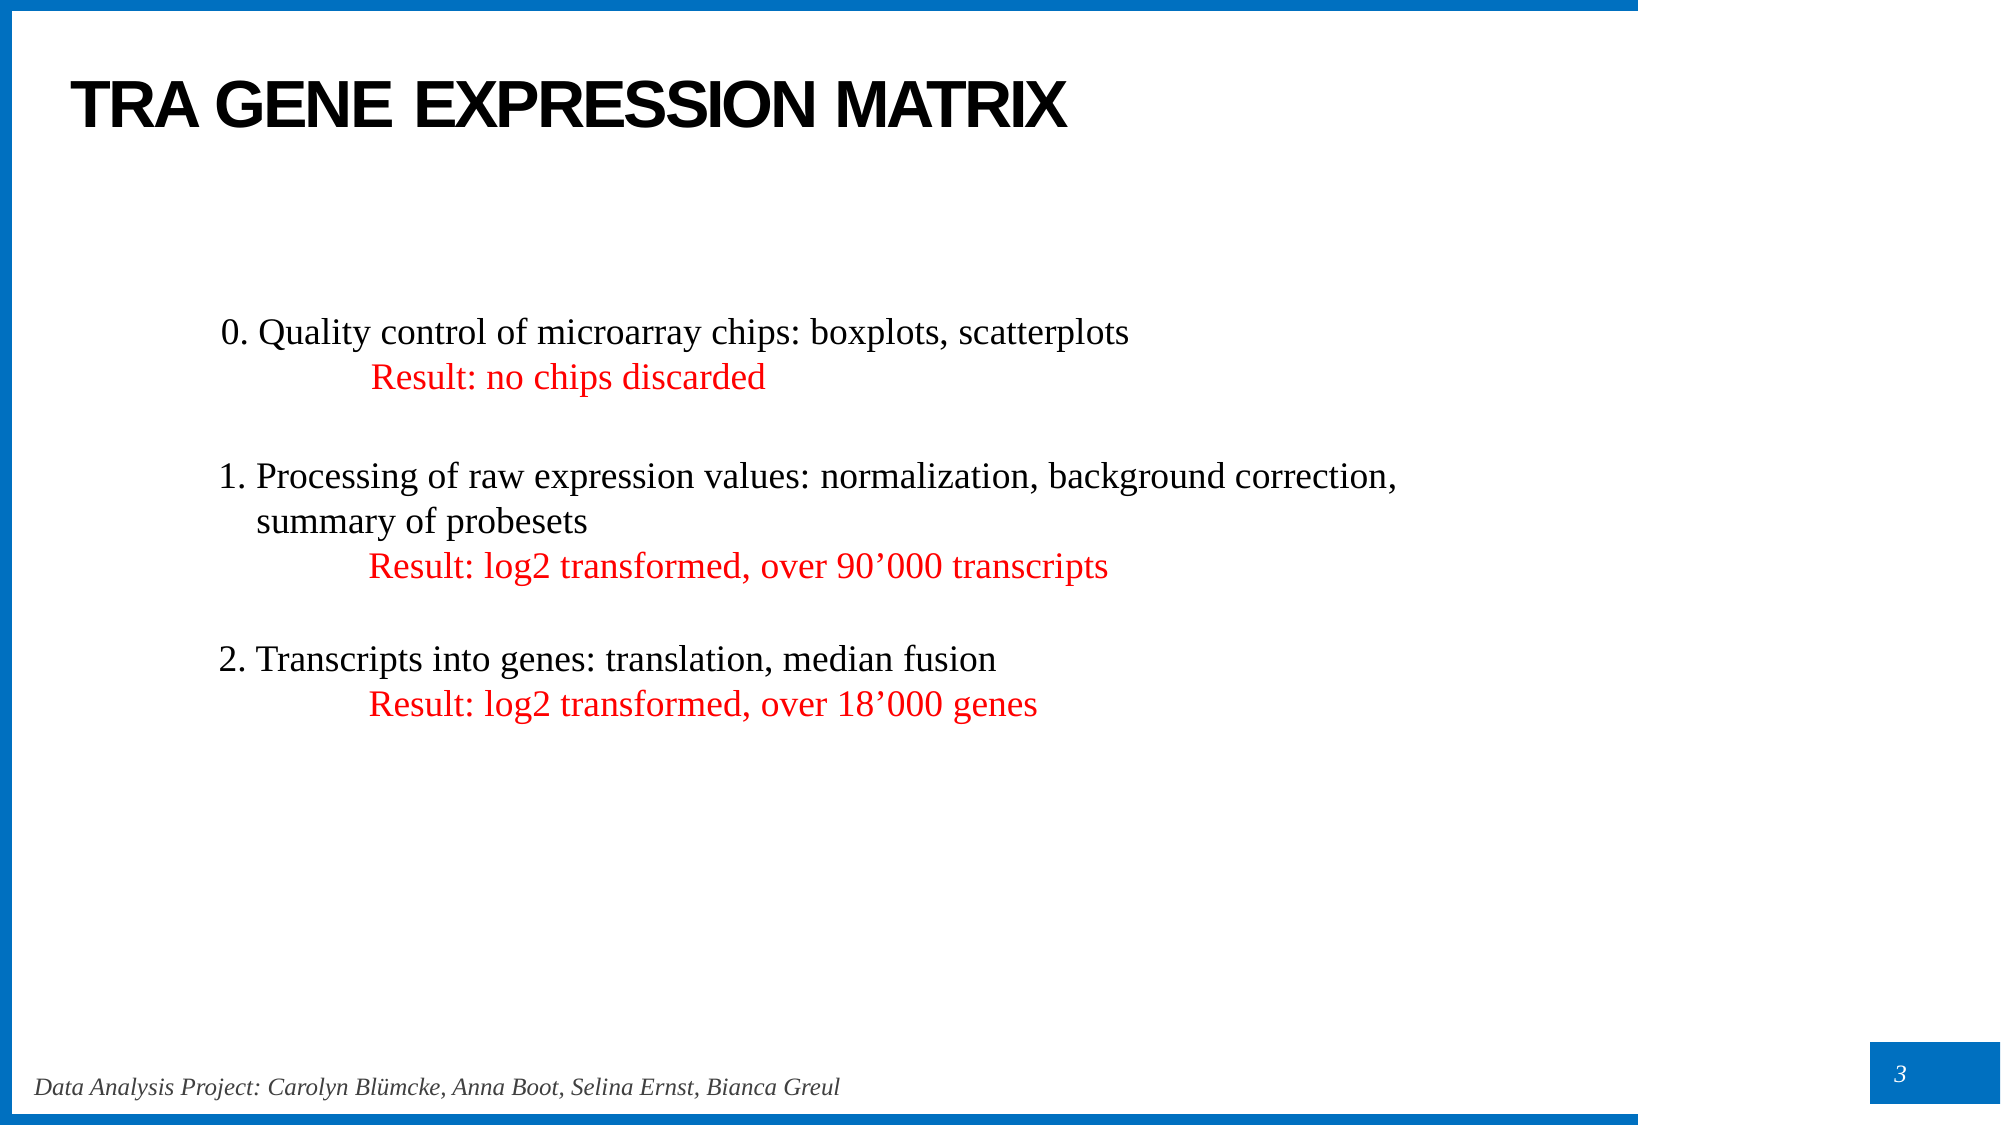

# TRA gene expression matrix
0. Quality control of microarray chips: boxplots, scatterplots
	Result: no chips discarded

1. Processing of raw expression values: normalization, background correction,
    summary of probesets
	Result: log2 transformed, over 90’000 transcripts
2. Transcripts into genes: translation, median fusion
	Result: log2 transformed, over 18’000 genes
3
Data Analysis Project: Carolyn Blümcke, Anna Boot, Selina Ernst, Bianca Greul